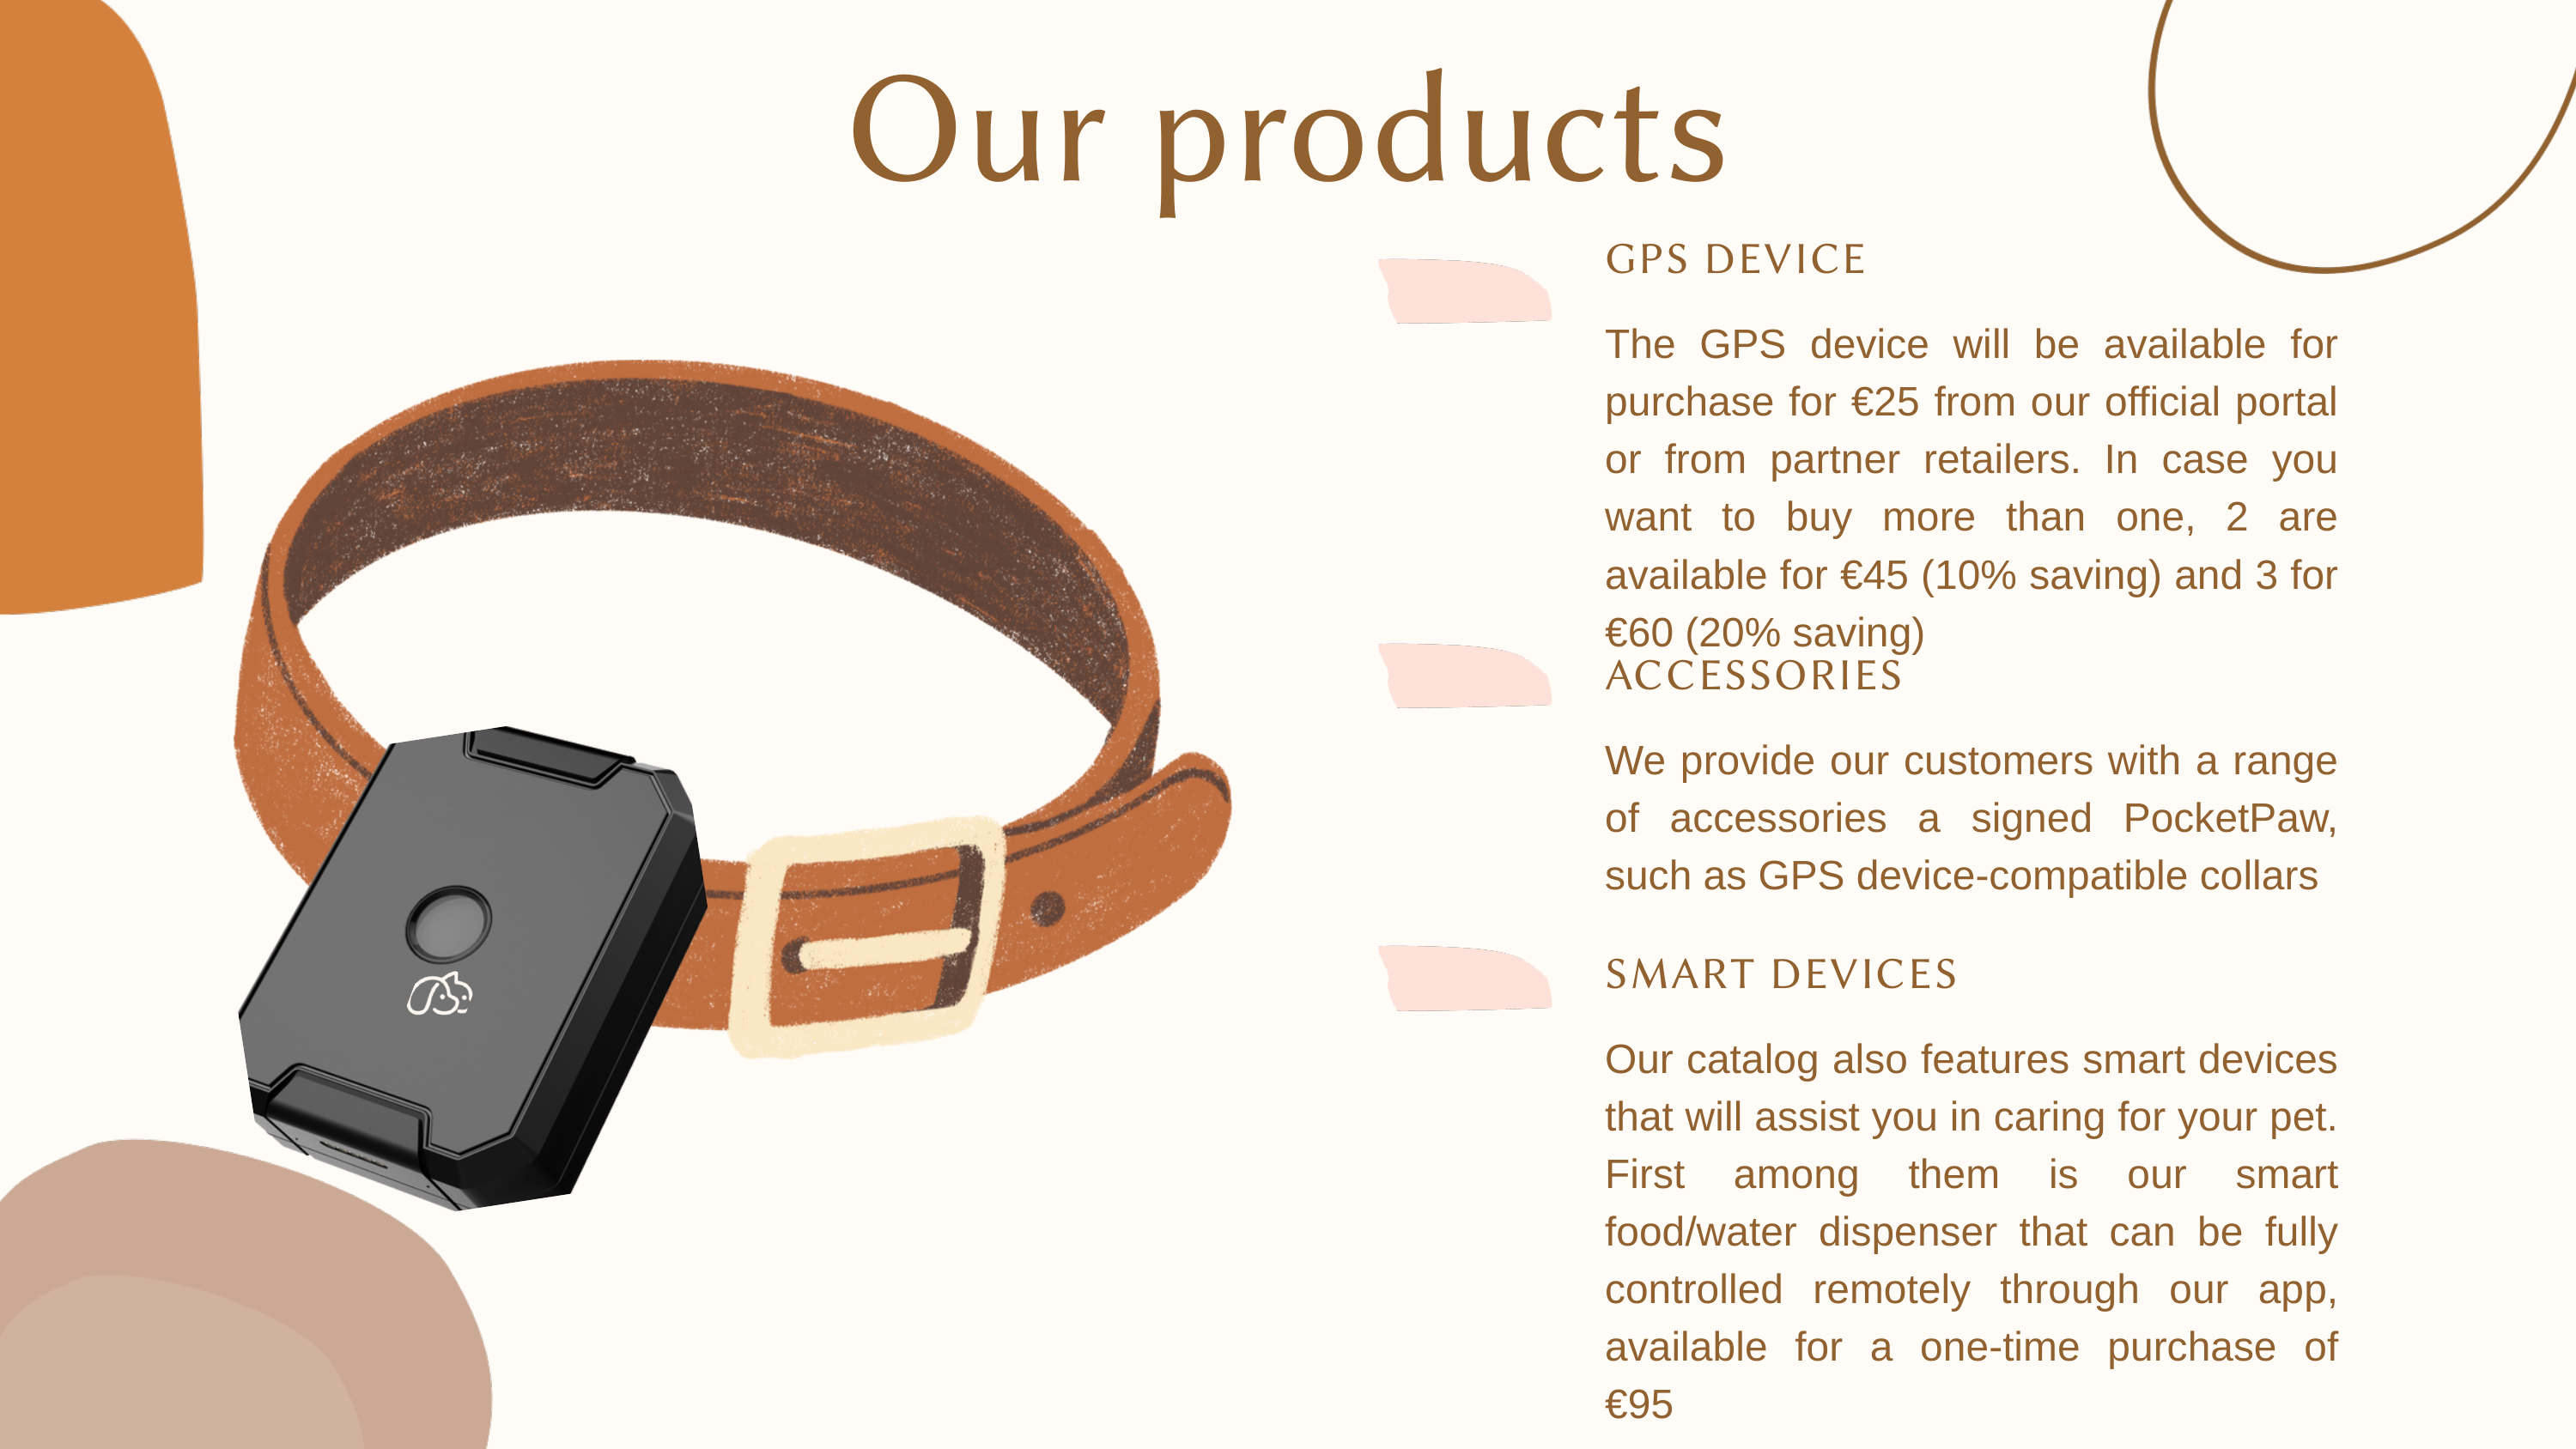

Our products

GPS DEVICE
The GPS device will be available for purchase for €25 from our official portal or from partner retailers. In case you want to buy more than one, 2 are available for €45 (10% saving) and 3 for €60 (20% saving)

ACCESSORIES
We provide our customers with a range of accessories a signed PocketPaw, such as GPS device-compatible collars

SMART DEVICES
Our catalog also features smart devices that will assist you in caring for your pet. First among them is our smart food/water dispenser that can be fully controlled remotely through our app, available for a one-time purchase of €95